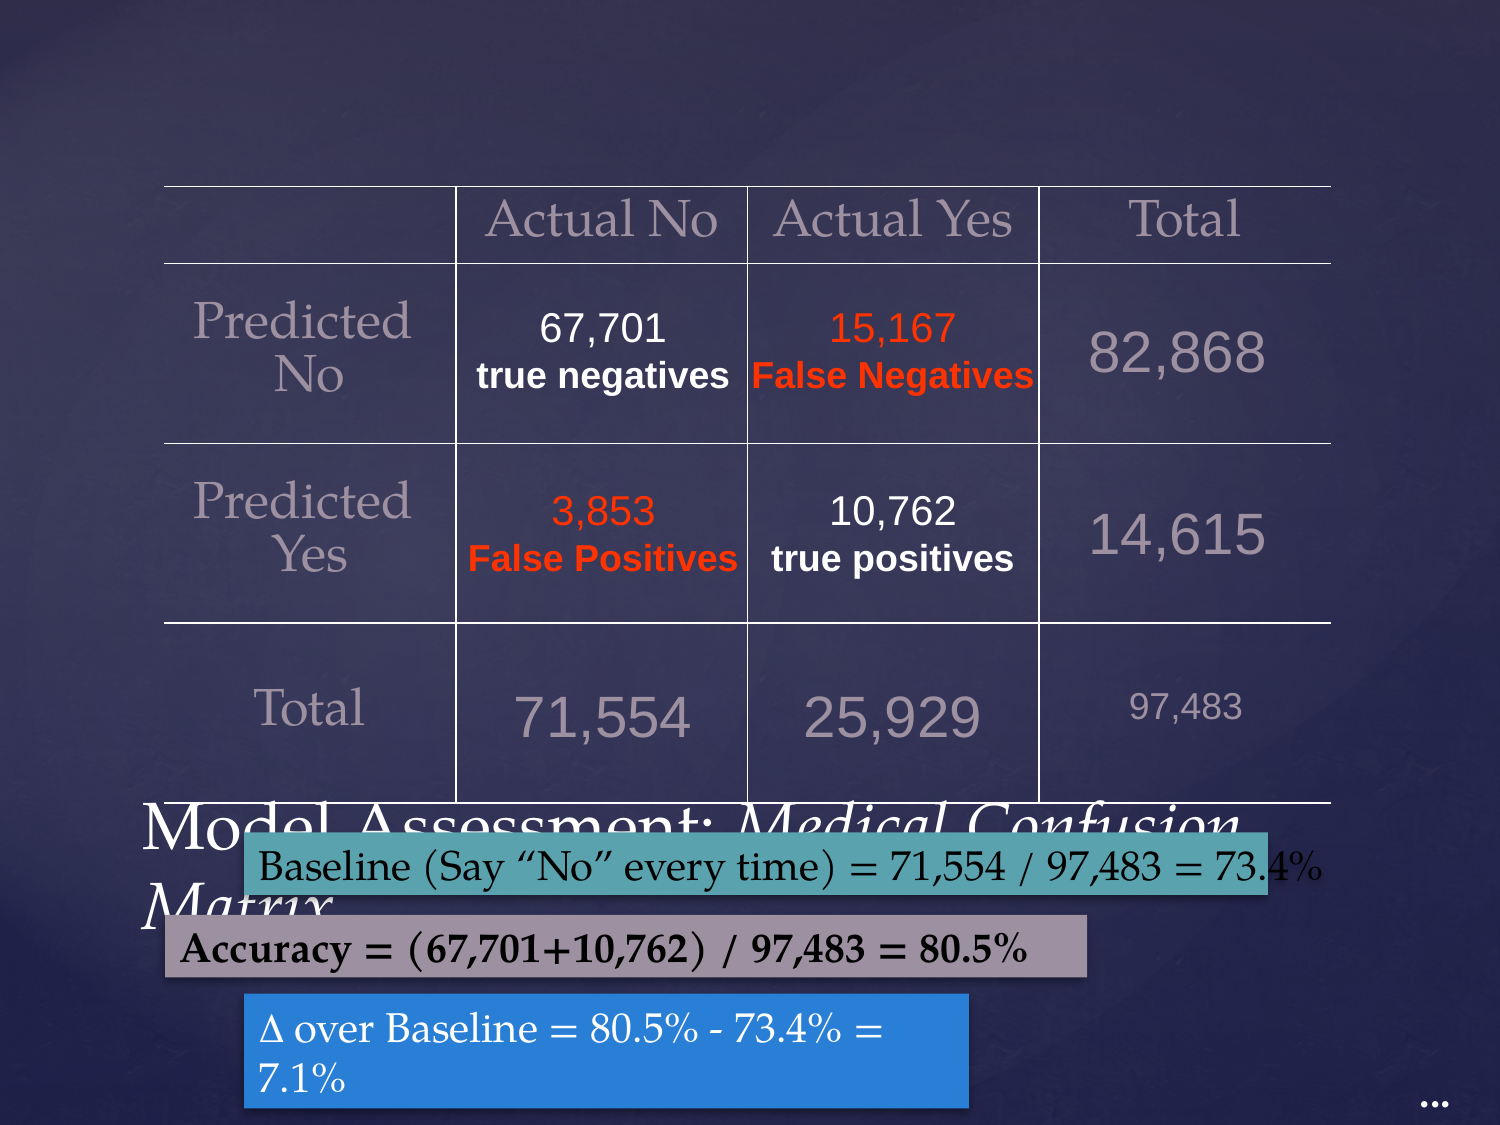

|  | Actual No | Actual Yes | Total |
| --- | --- | --- | --- |
| Predicted No |  |  |  |
| Predicted Yes |  |  |  |
| Total |  |  |  |
15,167
False Negatives
82,868
3,853
False Positives
14,615
67,701
true negatives
10,762
true positives
97,483
71,554
25,929
# Model Assessment: Medical Confusion Matrix
Baseline (Say “No” every time) = 71,554 / 97,483 = 73.4%
Accuracy = (67,701+10,762) / 97,483 = 80.5%

Δ over Baseline = 80.5% - 73.4% = 7.1%
...